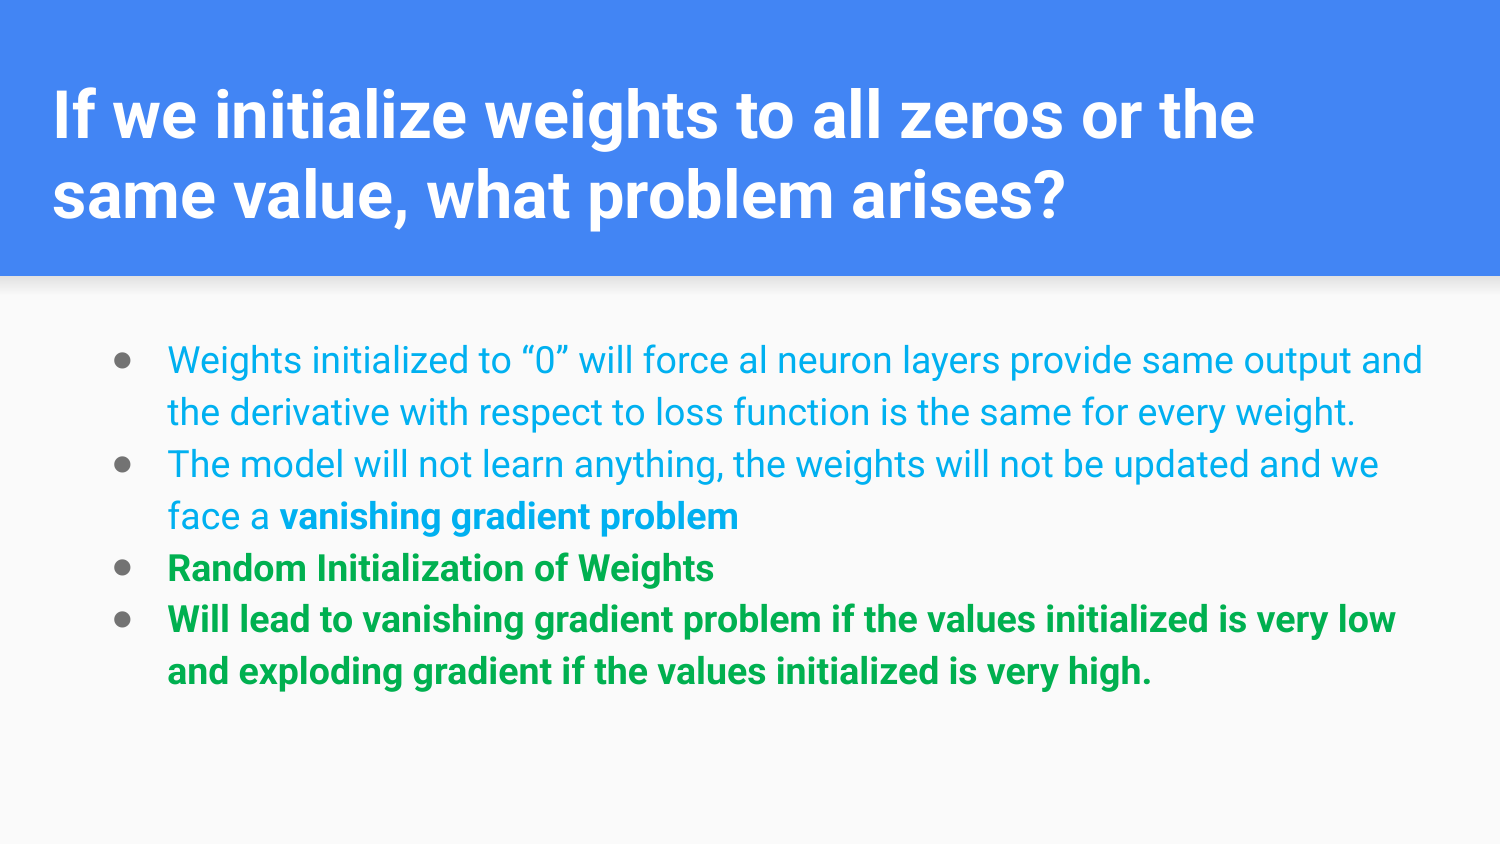

# If we initialize weights to all zeros or the same value, what problem arises?
Weights initialized to “0” will force al neuron layers provide same output and the derivative with respect to loss function is the same for every weight.
The model will not learn anything, the weights will not be updated and we face a vanishing gradient problem
Random Initialization of Weights
Will lead to vanishing gradient problem if the values initialized is very low and exploding gradient if the values initialized is very high.